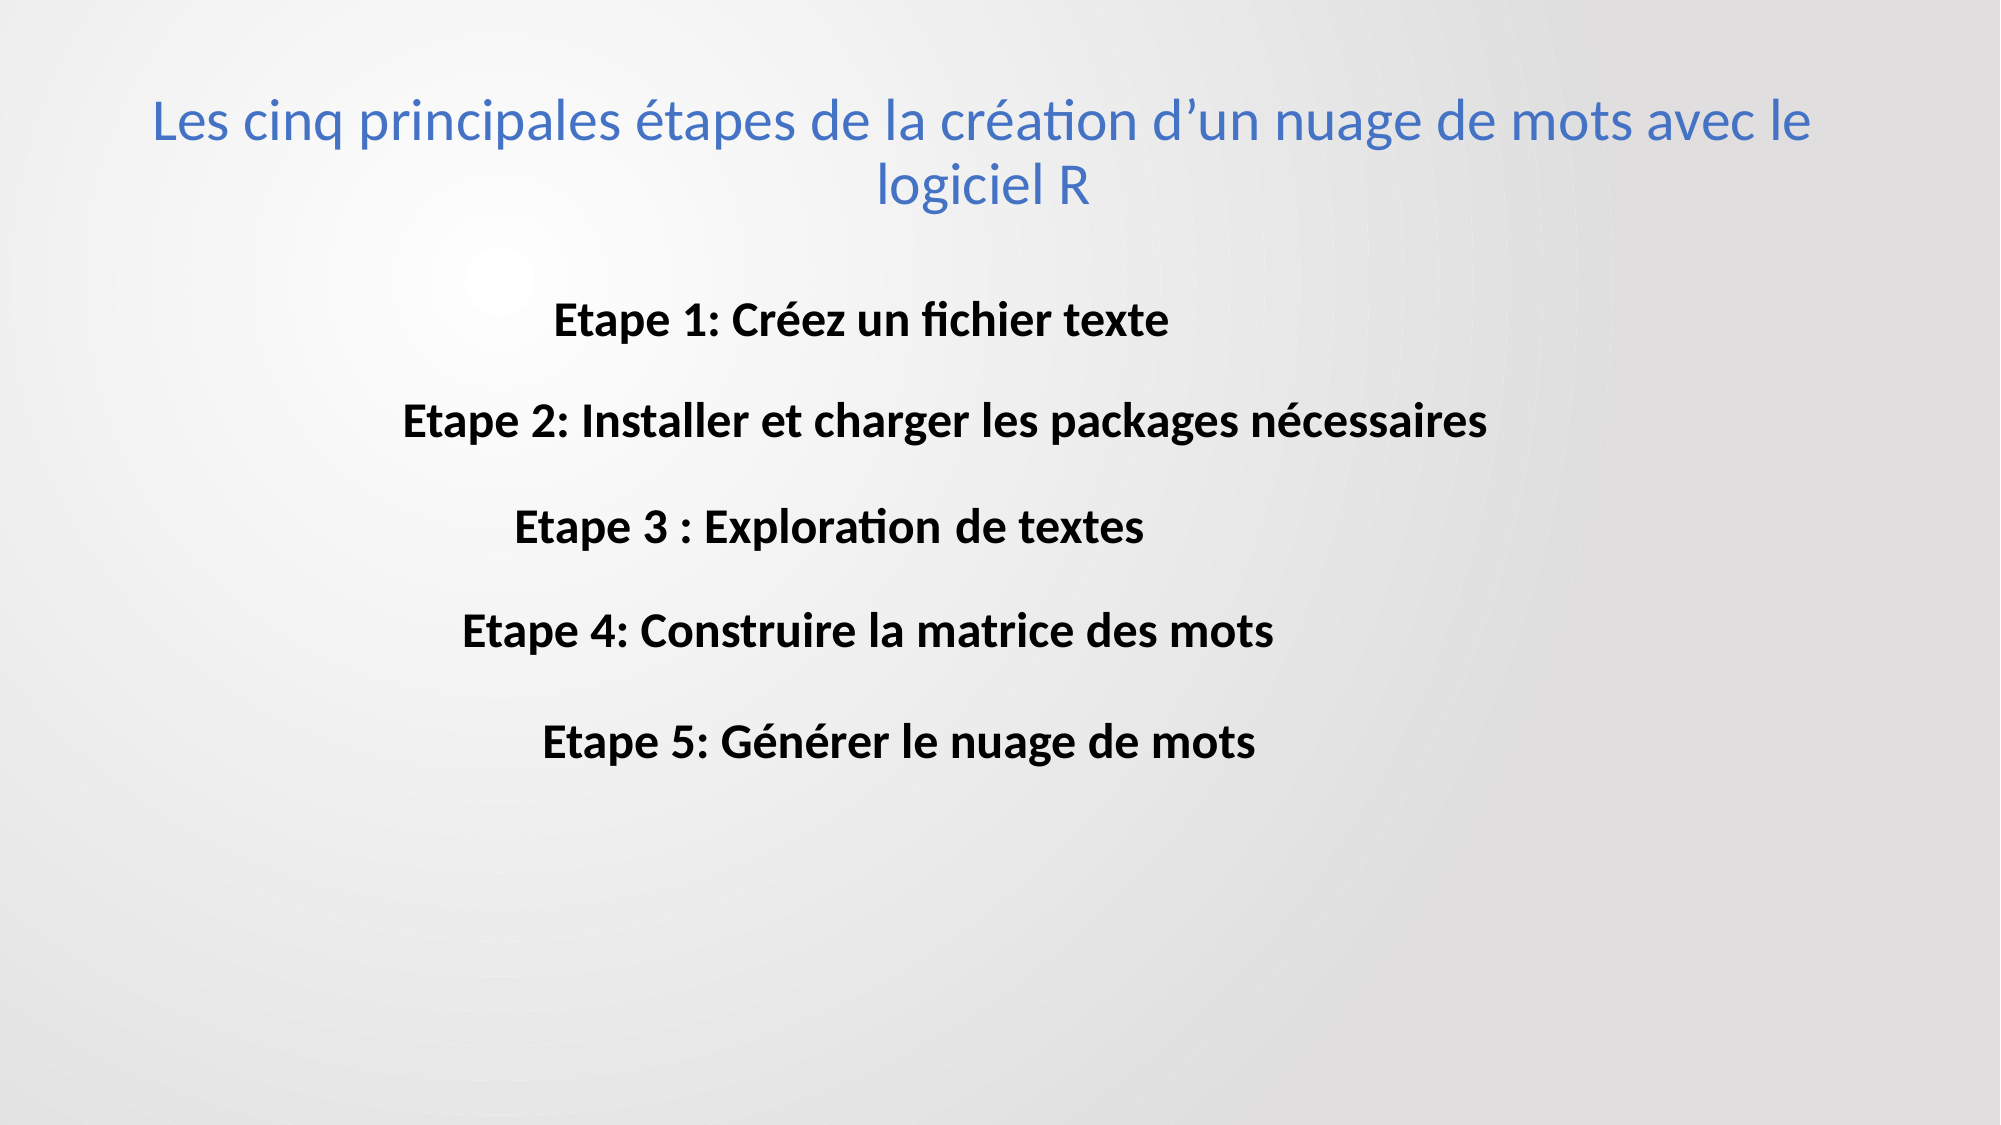

# Les cinq principales étapes de la création d’un nuage de mots avec le logiciel R
Etape 1: Créez un fichier texte

Etape 2: Installer et charger les packages nécessaires
Etape 3 : Exploration de textes

Etape 4: Construire la matrice des mots

Etape 5: Générer le nuage de mots